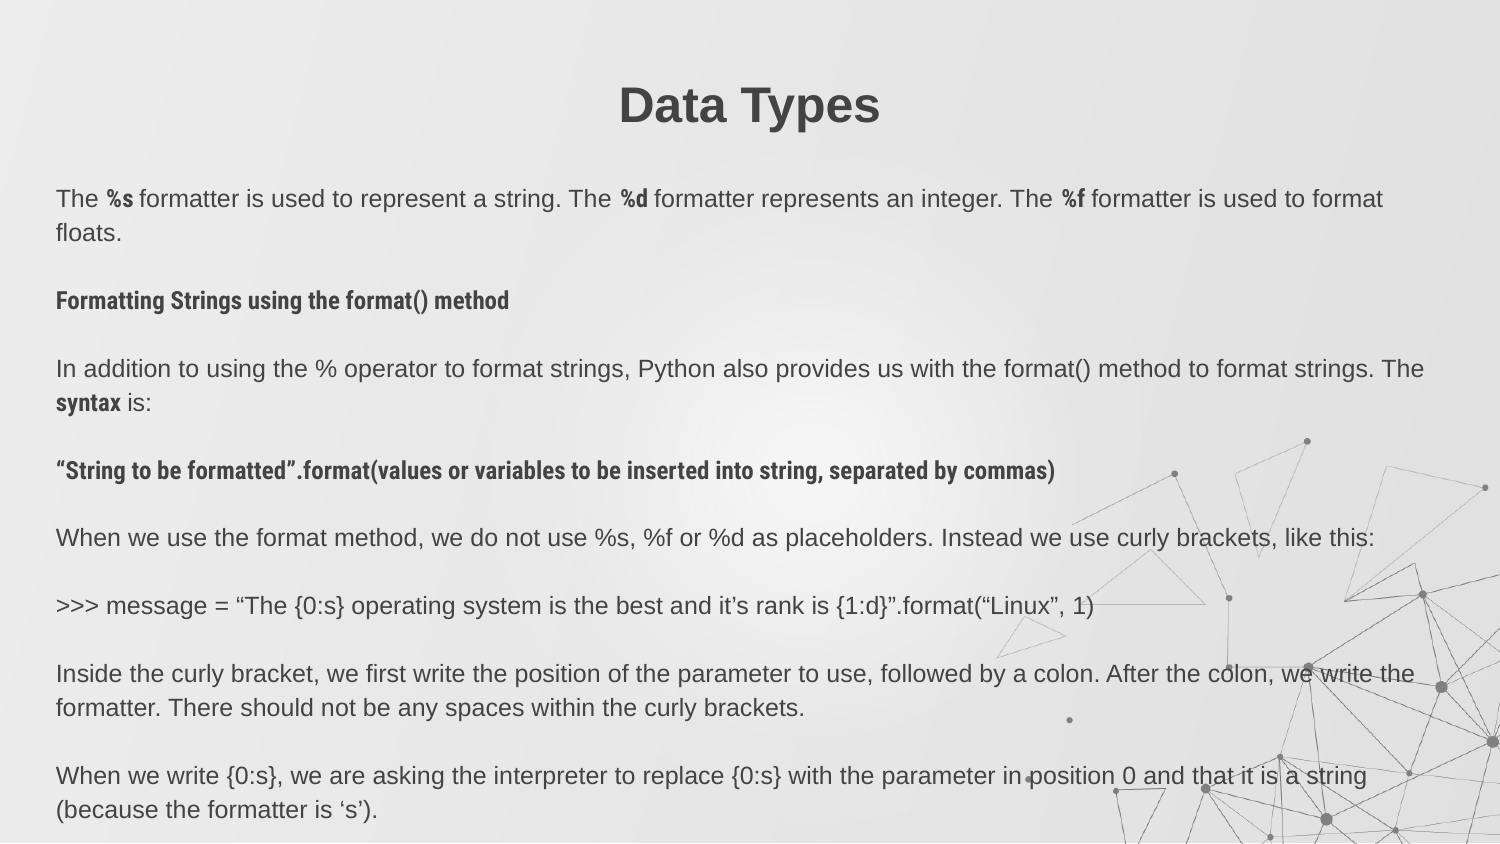

# Data Types
The %s formatter is used to represent a string. The %d formatter represents an integer. The %f formatter is used to format floats.
Formatting Strings using the format() method
In addition to using the % operator to format strings, Python also provides us with the format() method to format strings. The syntax is:
“String to be formatted”.format(values or variables to be inserted into string, separated by commas)
When we use the format method, we do not use %s, %f or %d as placeholders. Instead we use curly brackets, like this:
>>> message = “The {0:s} operating system is the best and it’s rank is {1:d}”.format(“Linux”, 1)
Inside the curly bracket, we first write the position of the parameter to use, followed by a colon. After the colon, we write the formatter. There should not be any spaces within the curly brackets.
When we write {0:s}, we are asking the interpreter to replace {0:s} with the parameter in position 0 and that it is a string (because the formatter is ‘s’).
When we write {1:d}, we are referring to the parameter in position 1, which is an integer (formatter is d).